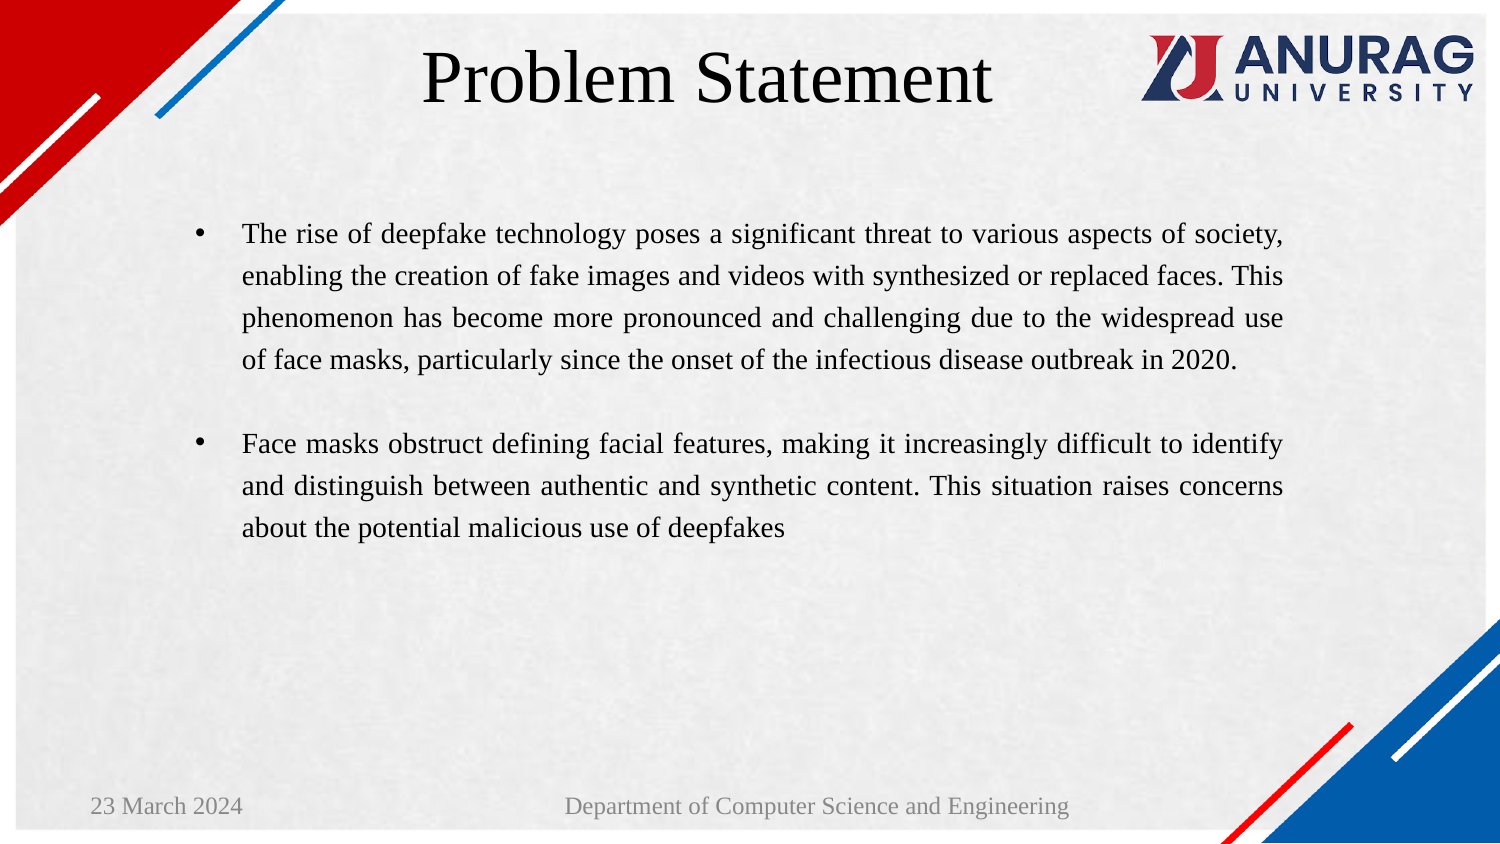

# Problem Statement
The rise of deepfake technology poses a significant threat to various aspects of society, enabling the creation of fake images and videos with synthesized or replaced faces. This phenomenon has become more pronounced and challenging due to the widespread use of face masks, particularly since the onset of the infectious disease outbreak in 2020.

Face masks obstruct defining facial features, making it increasingly difficult to identify and distinguish between authentic and synthetic content. This situation raises concerns about the potential malicious use of deepfakes

23 March 2024
3
Department of Computer Science and Engineering